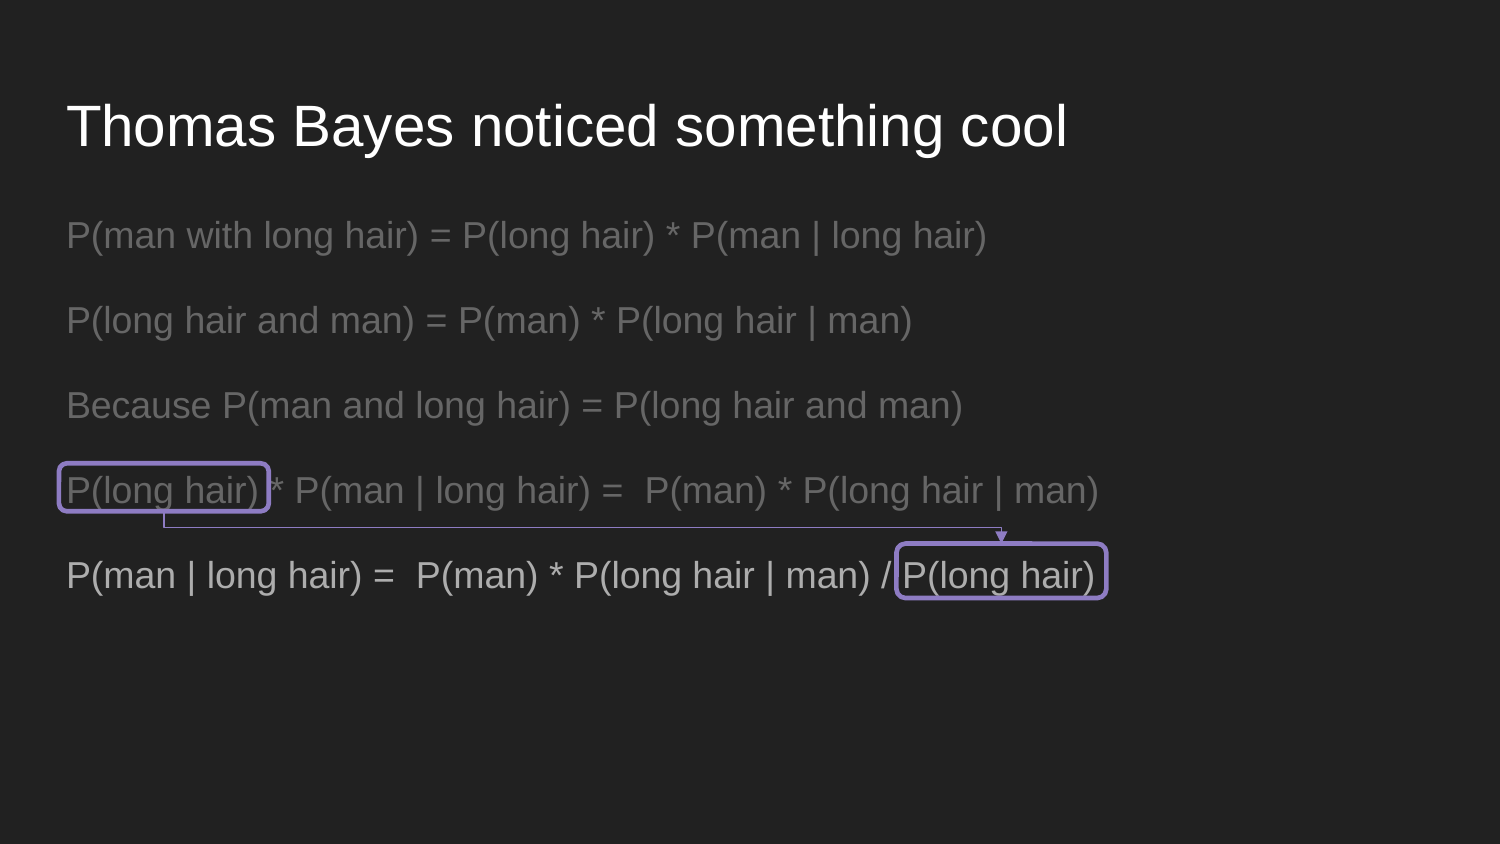

# Thomas Bayes noticed something cool
P(man with long hair) = P(long hair) * P(man | long hair)
P(long hair and man) = P(man) * P(long hair | man)
Because P(man and long hair) = P(long hair and man)
P(long hair) * P(man | long hair) =  P(man) * P(long hair | man)
P(man | long hair) =  P(man) * P(long hair | man) / P(long hair)